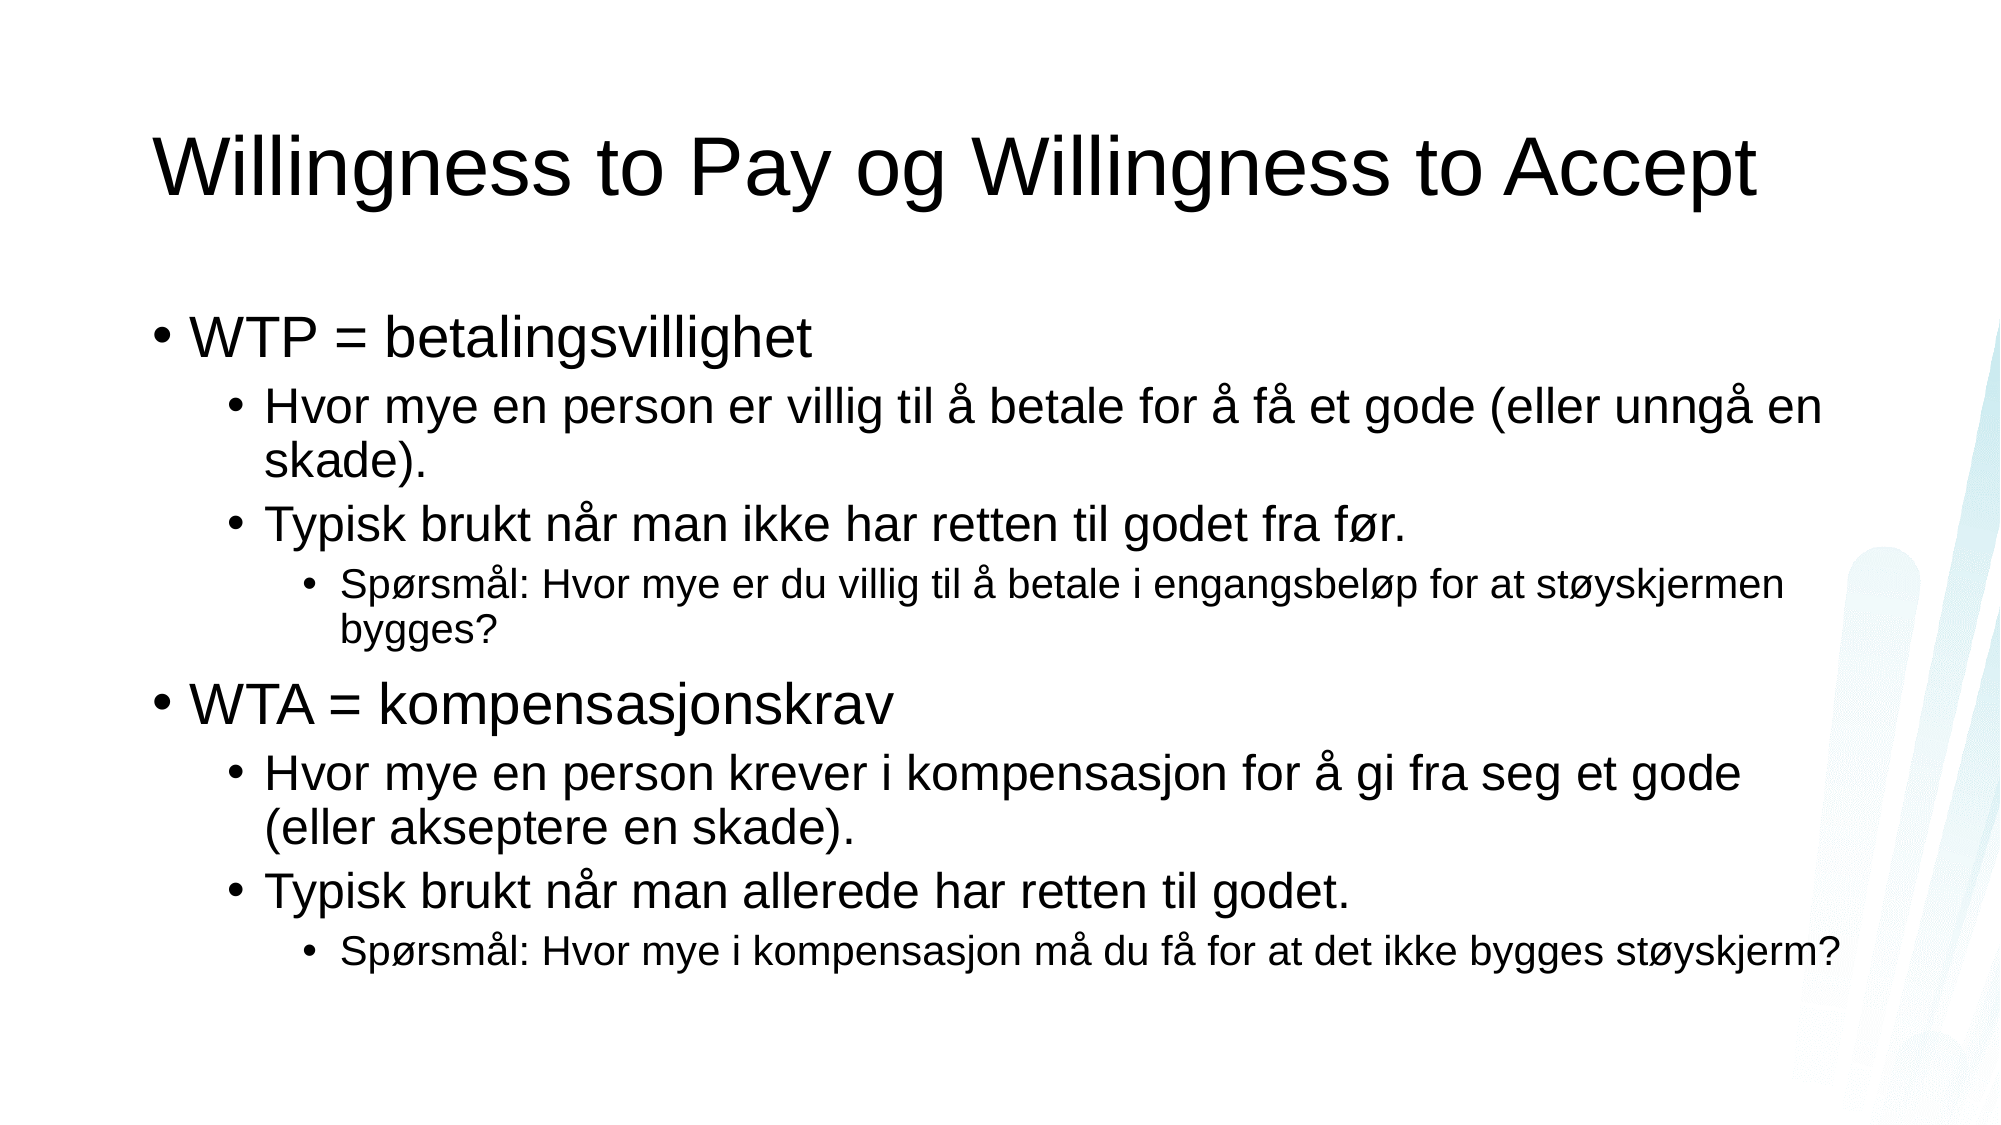

# Willingness to Pay og Willingness to Accept
WTP = betalingsvillighet
Hvor mye en person er villig til å betale for å få et gode (eller unngå en skade).
Typisk brukt når man ikke har retten til godet fra før.
Spørsmål: Hvor mye er du villig til å betale i engangsbeløp for at støyskjermen bygges?
WTA = kompensasjonskrav
Hvor mye en person krever i kompensasjon for å gi fra seg et gode (eller akseptere en skade).
Typisk brukt når man allerede har retten til godet.
Spørsmål: Hvor mye i kompensasjon må du få for at det ikke bygges støyskjerm?